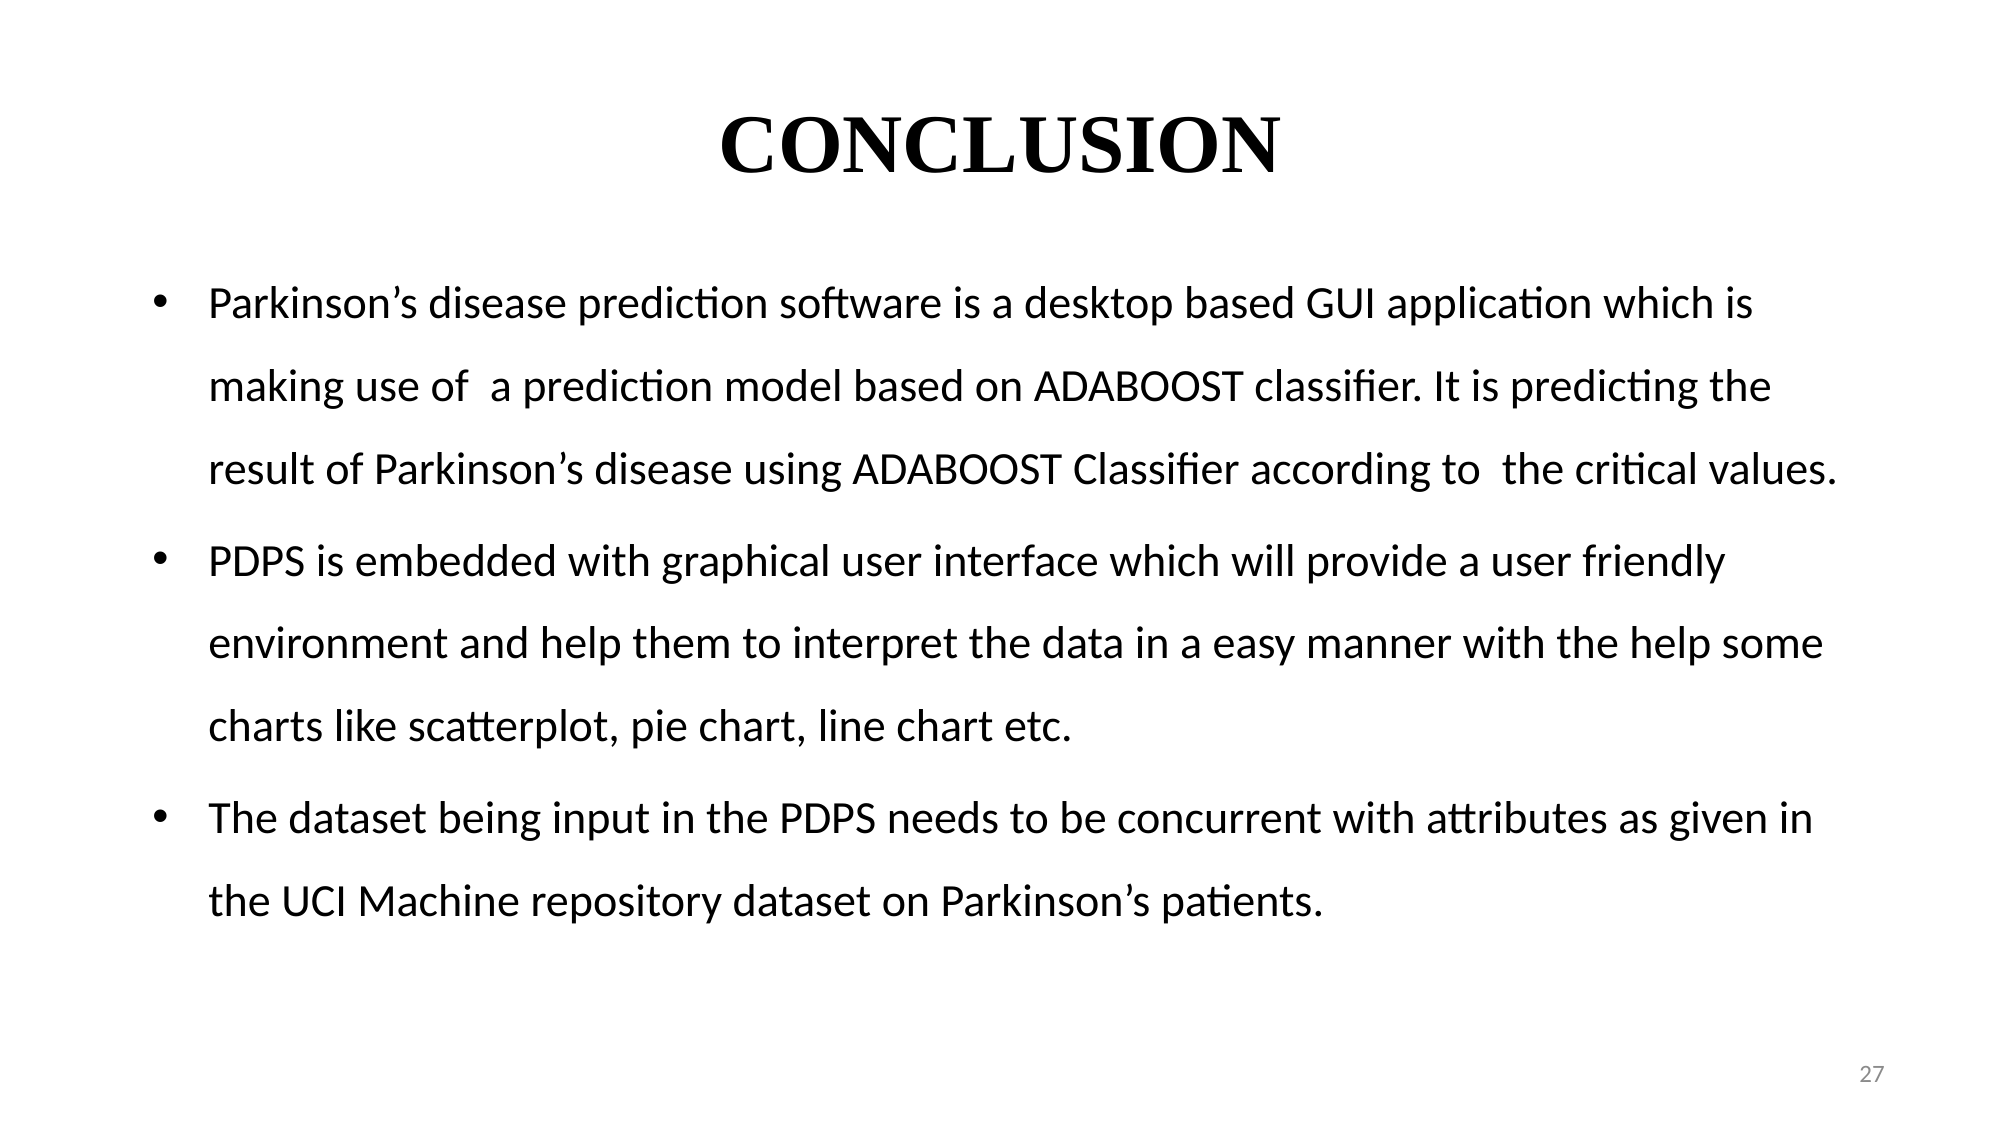

# CONCLUSION
Parkinson’s disease prediction software is a desktop based GUI application which is making use of  a prediction model based on ADABOOST classifier. It is predicting the result of Parkinson’s disease using ADABOOST Classifier according to  the critical values.
PDPS is embedded with graphical user interface which will provide a user friendly environment and help them to interpret the data in a easy manner with the help some charts like scatterplot, pie chart, line chart etc.
The dataset being input in the PDPS needs to be concurrent with attributes as given in the UCI Machine repository dataset on Parkinson’s patients.
27